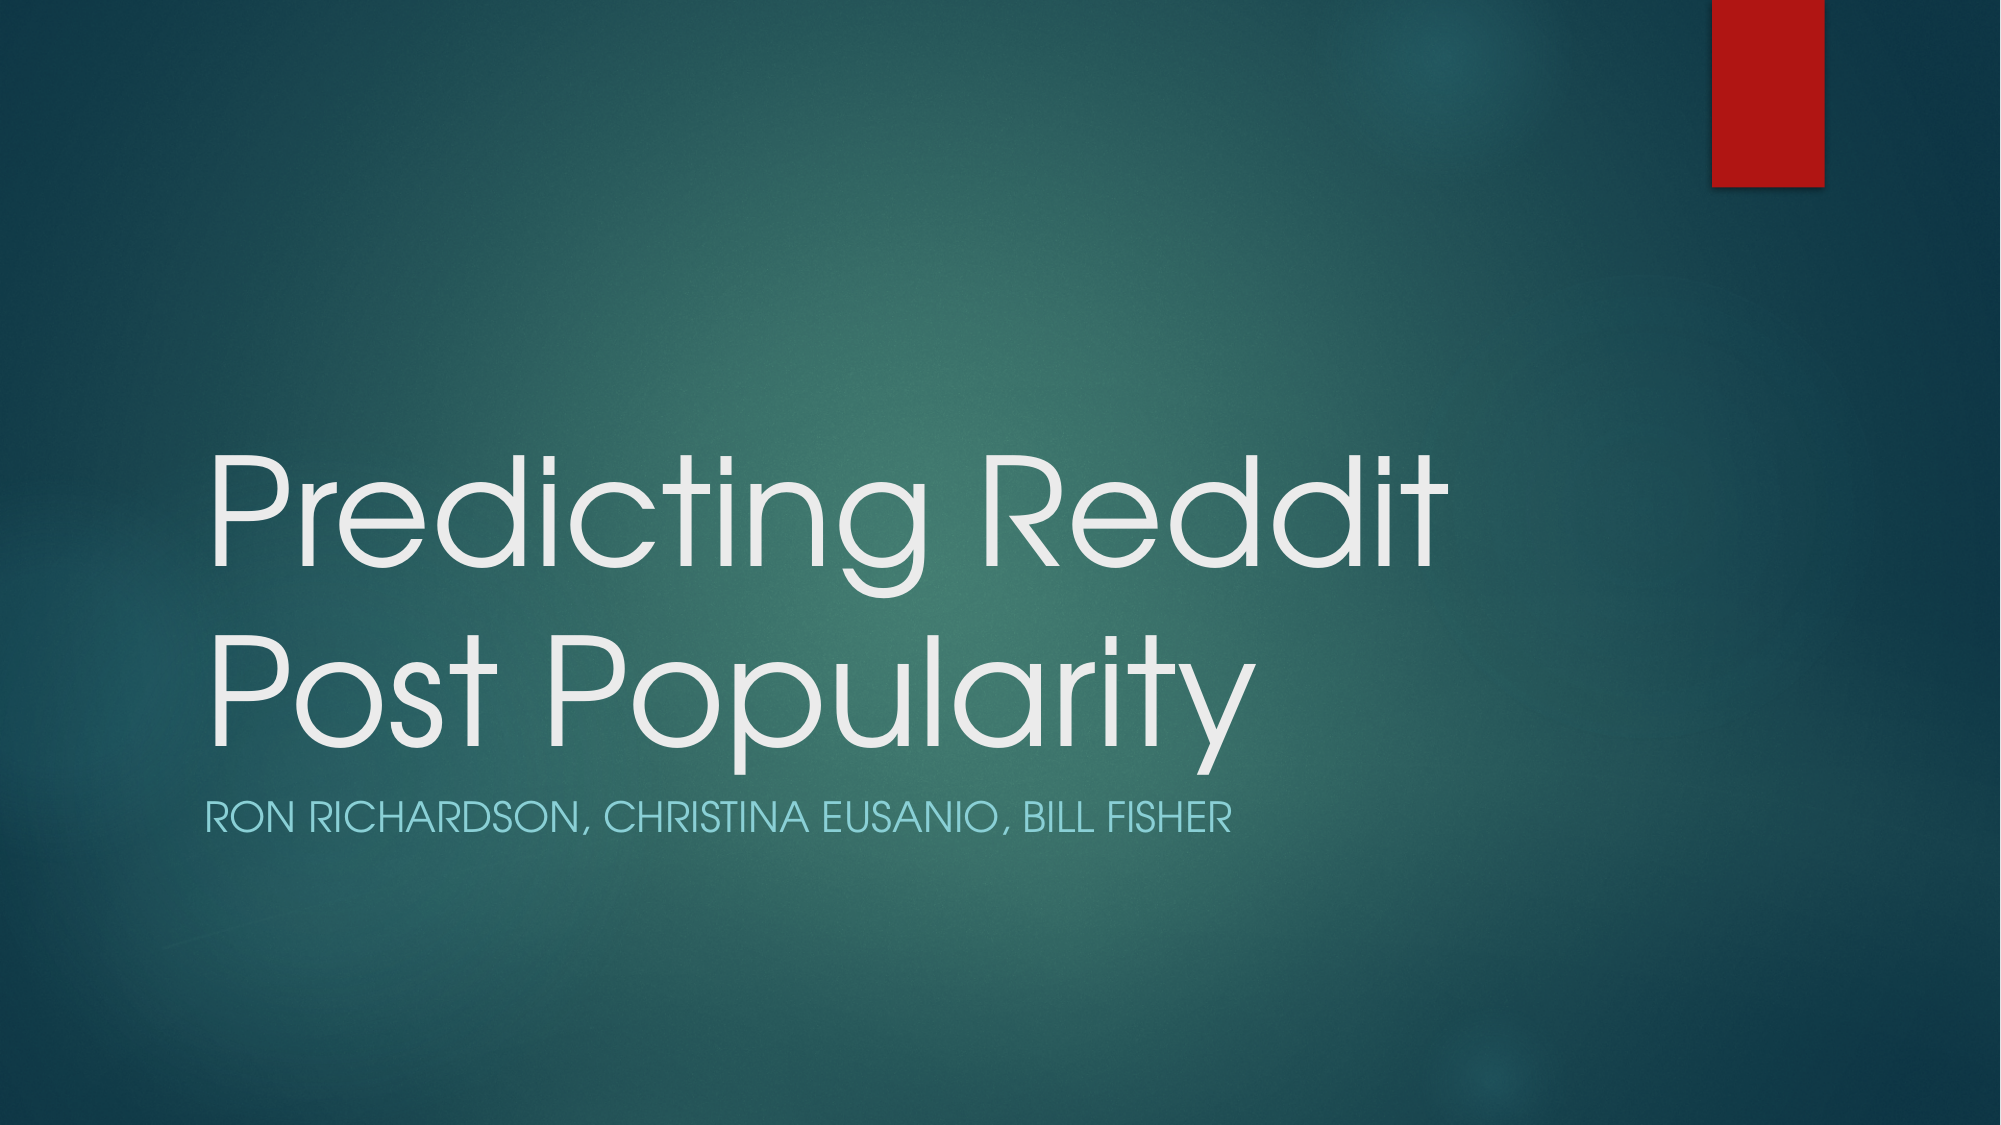

# Predicting Reddit Post Popularity
Ron Richardson, Christina Eusanio, Bill Fisher